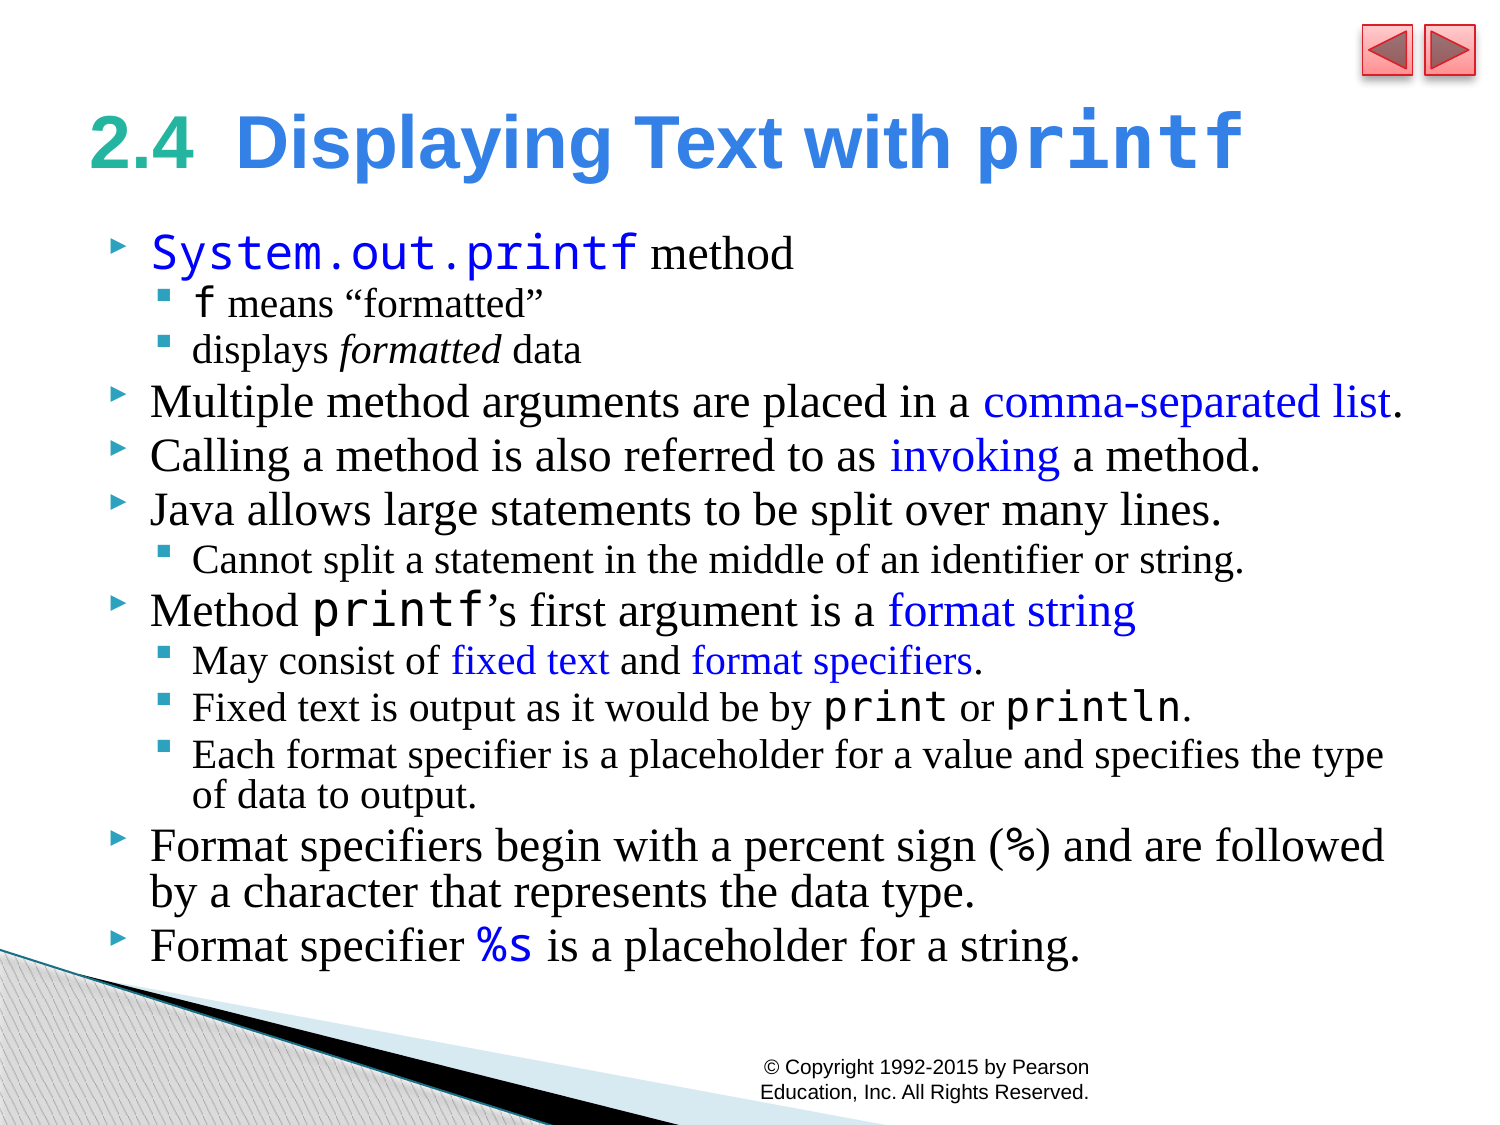

# 2.4  Displaying Text with printf
System.out.printf method
f means “formatted”
displays formatted data
Multiple method arguments are placed in a comma-separated list.
Calling a method is also referred to as invoking a method.
Java allows large statements to be split over many lines.
Cannot split a statement in the middle of an identifier or string.
Method printf’s first argument is a format string
May consist of fixed text and format specifiers.
Fixed text is output as it would be by print or println.
Each format specifier is a placeholder for a value and specifies the type of data to output.
Format specifiers begin with a percent sign (%) and are followed by a character that represents the data type.
Format specifier %s is a placeholder for a string.
© Copyright 1992-2015 by Pearson Education, Inc. All Rights Reserved.